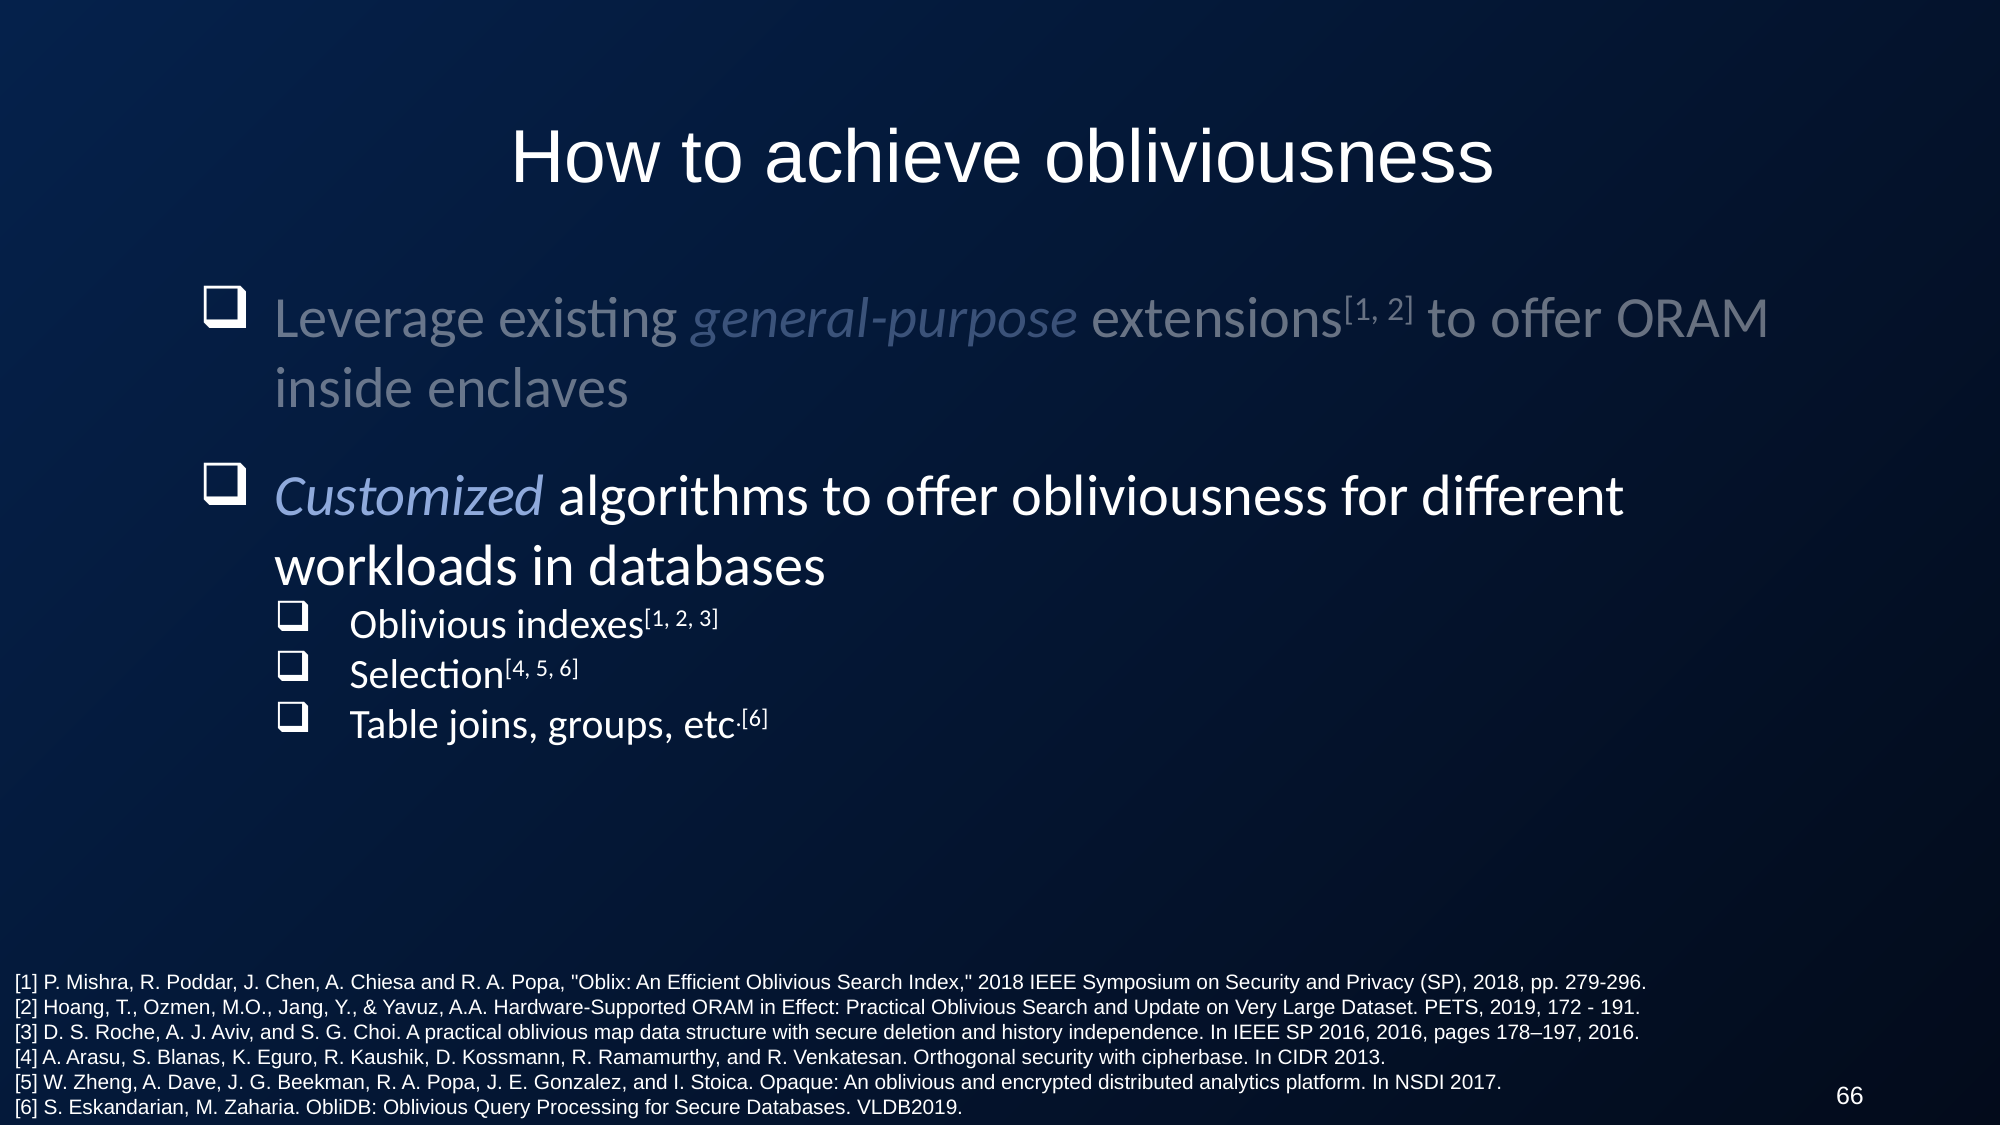

How to achieve obliviousness
Leverage existing general-purpose extensions[1, 2] to offer ORAM inside enclaves
Customized algorithms to offer obliviousness for different workloads in databases
Oblivious indexes[1, 2, 3]
Selection[4, 5, 6]
Table joins, groups, etc.[6]

[1] P. Mishra, R. Poddar, J. Chen, A. Chiesa and R. A. Popa, "Oblix: An Efficient Oblivious Search Index," 2018 IEEE Symposium on Security and Privacy (SP), 2018, pp. 279-296.
[2] Hoang, T., Ozmen, M.O., Jang, Y., & Yavuz, A.A. Hardware-Supported ORAM in Effect: Practical Oblivious Search and Update on Very Large Dataset. PETS, 2019, 172 - 191.
[3] D. S. Roche, A. J. Aviv, and S. G. Choi. A practical oblivious map data structure with secure deletion and history independence. In IEEE SP 2016, 2016, pages 178–197, 2016.
[4] A. Arasu, S. Blanas, K. Eguro, R. Kaushik, D. Kossmann, R. Ramamurthy, and R. Venkatesan. Orthogonal security with cipherbase. In CIDR 2013.
[5] W. Zheng, A. Dave, J. G. Beekman, R. A. Popa, J. E. Gonzalez, and I. Stoica. Opaque: An oblivious and encrypted distributed analytics platform. In NSDI 2017.
[6] S. Eskandarian, M. Zaharia. ObliDB: Oblivious Query Processing for Secure Databases. VLDB2019.
66